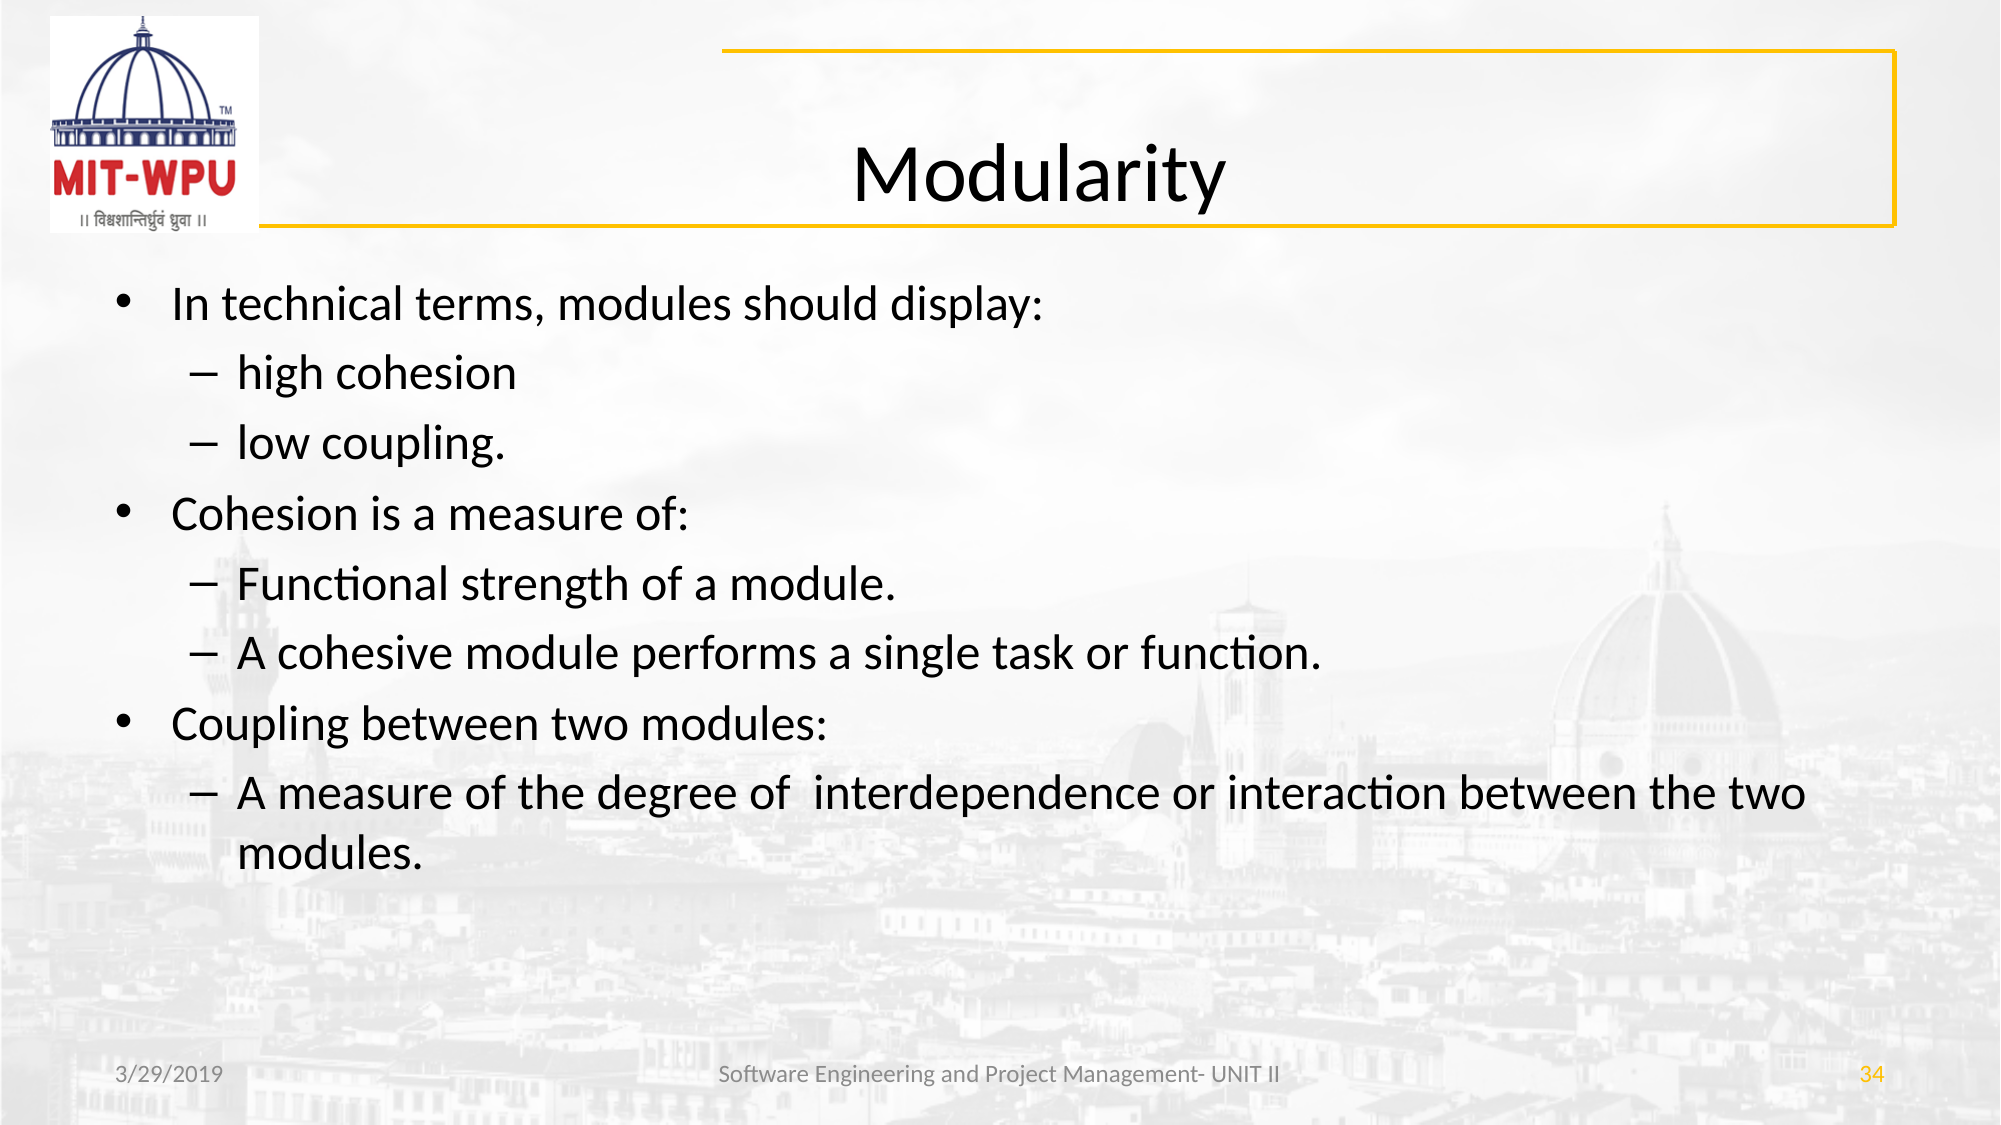

# Modularity
In technical terms, modules should display:
high cohesion
low coupling.
Cohesion is a measure of:
Functional strength of a module.
A cohesive module performs a single task or function.
Coupling between two modules:
A measure of the degree of  interdependence or interaction between the two modules.

3/29/2019
Software Engineering and Project Management- UNIT II
34